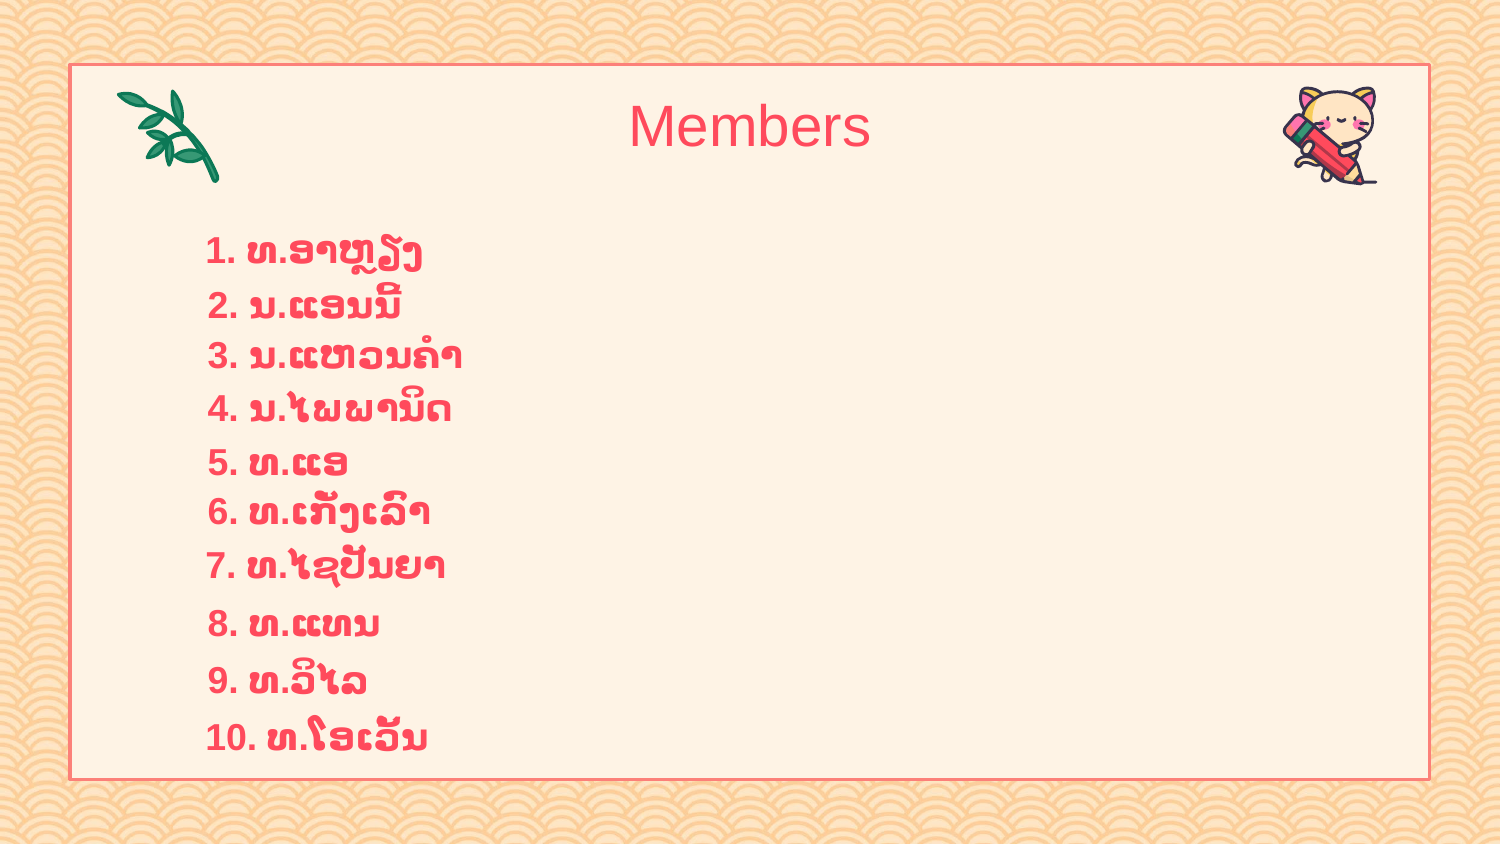

# Members

1. ທ.ອາຫຼຽງ
2. ນ.ແອນນີ້
3. ນ.ແຫວນຄຳ
4. ນ.ໄພພານິດ
5. ທ.ແອ
6. ທ.ເກັ່ງເລົາ
7. ທ.ໄຊປັນຍາ
8. ທ.ແທນ
9. ທ.ວິໄລ
10. ທ.ໂອເວັ້ນ